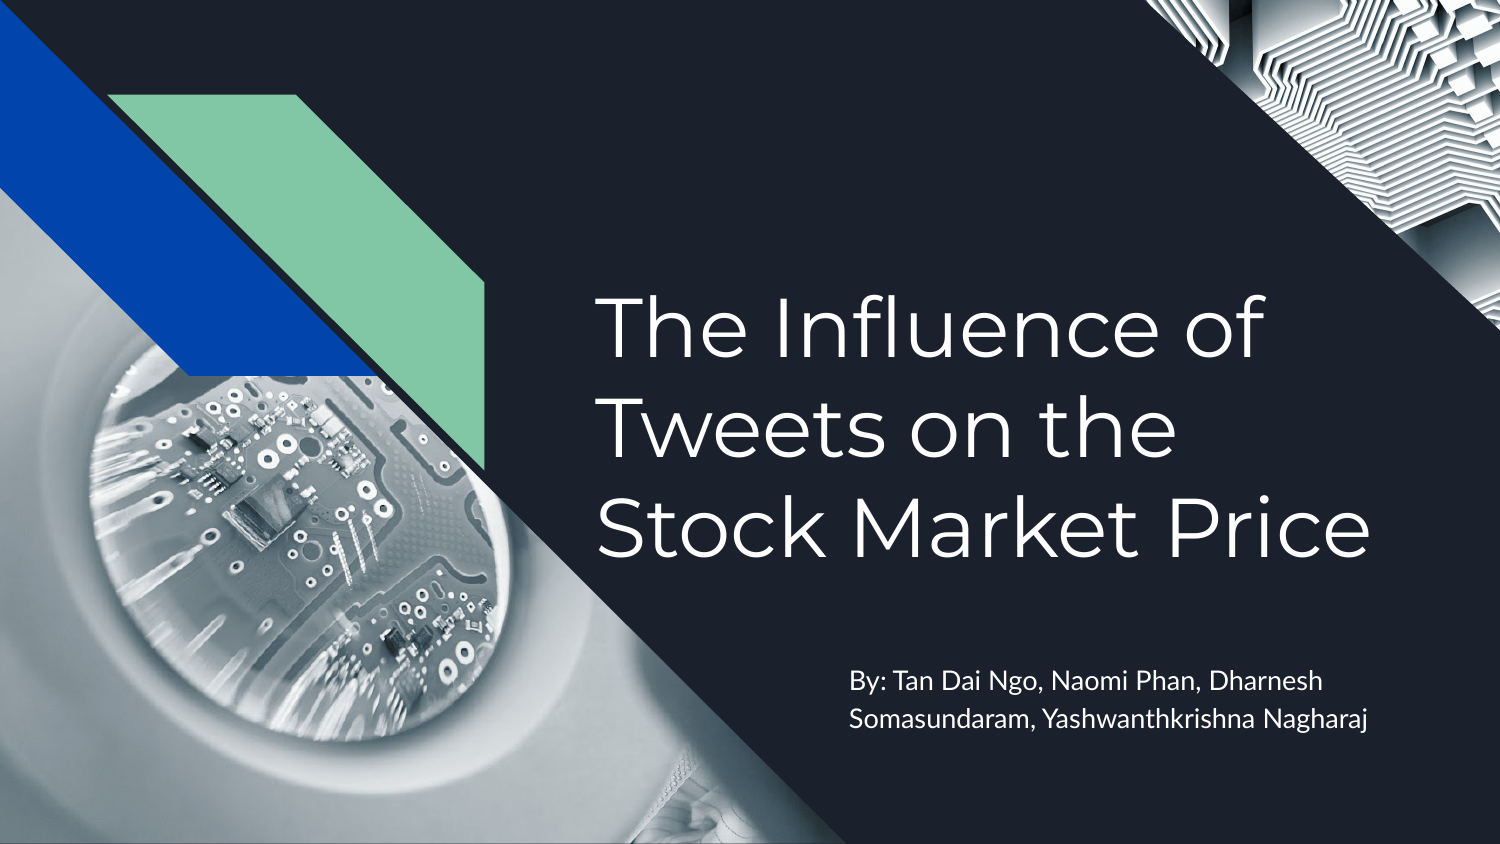

# The Influence of Tweets on the Stock Market Price
By: Tan Dai Ngo, Naomi Phan, Dharnesh Somasundaram, Yashwanthkrishna Nagharaj